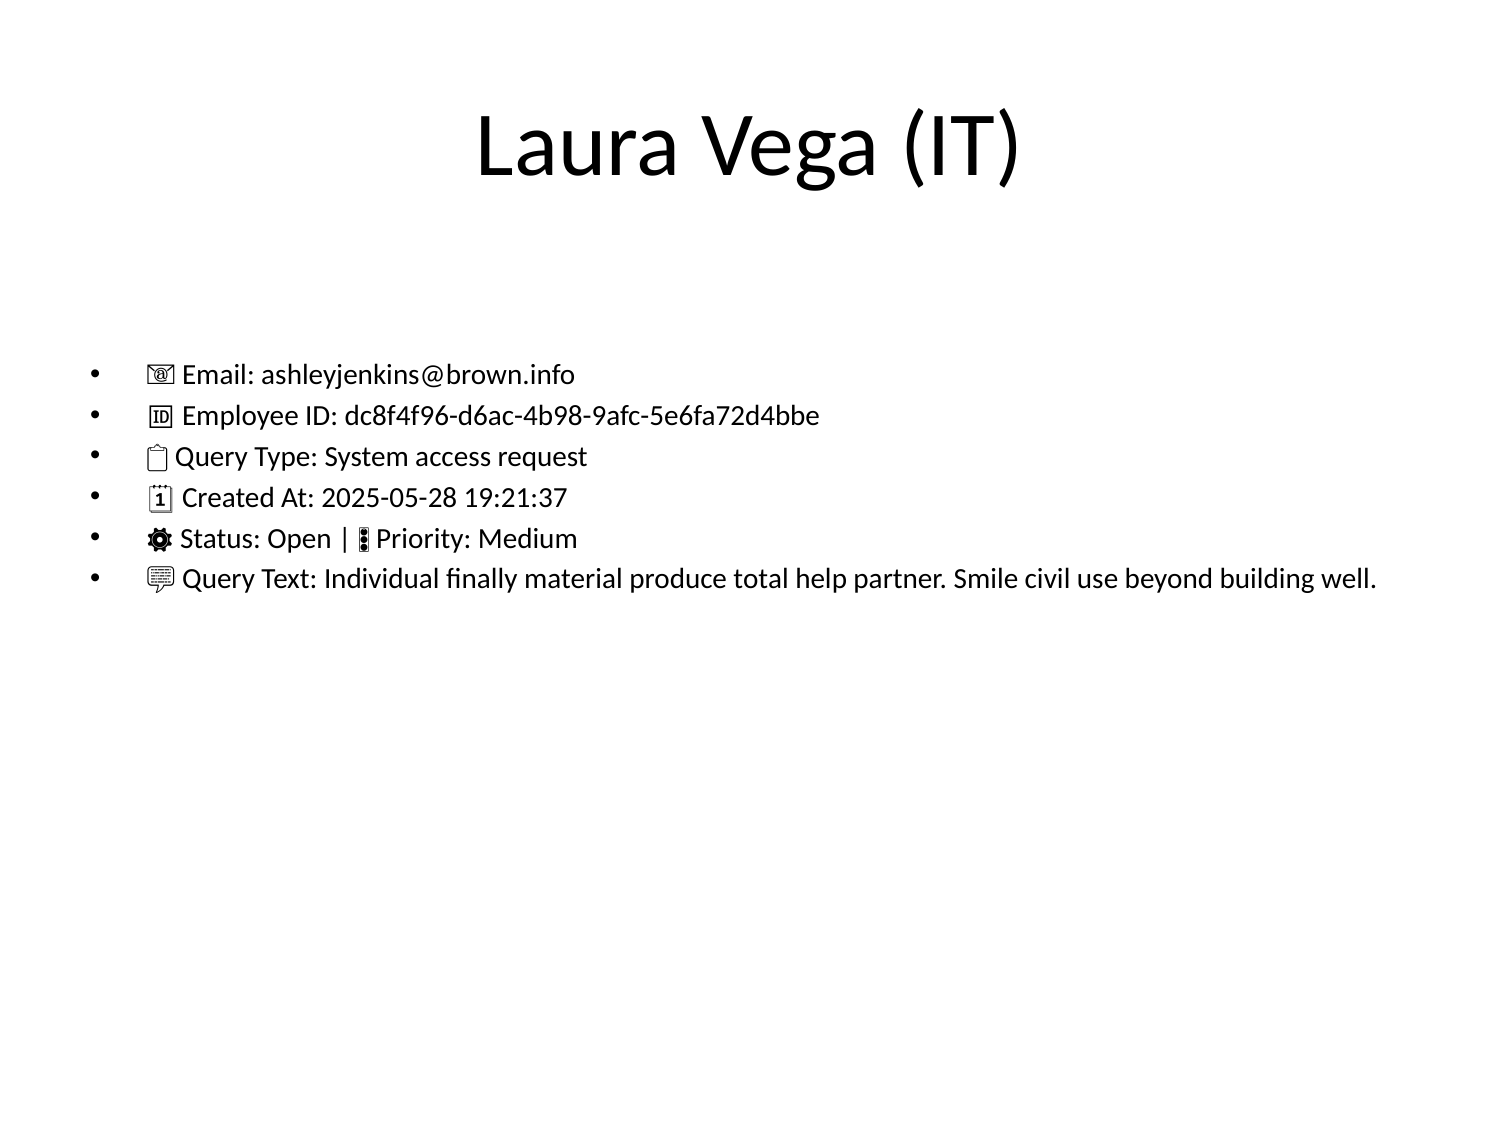

# Laura Vega (IT)

📧 Email: ashleyjenkins@brown.info
🆔 Employee ID: dc8f4f96-d6ac-4b98-9afc-5e6fa72d4bbe
📋 Query Type: System access request
🗓 Created At: 2025-05-28 19:21:37
⚙ Status: Open | 🚦 Priority: Medium
💬 Query Text: Individual finally material produce total help partner. Smile civil use beyond building well.